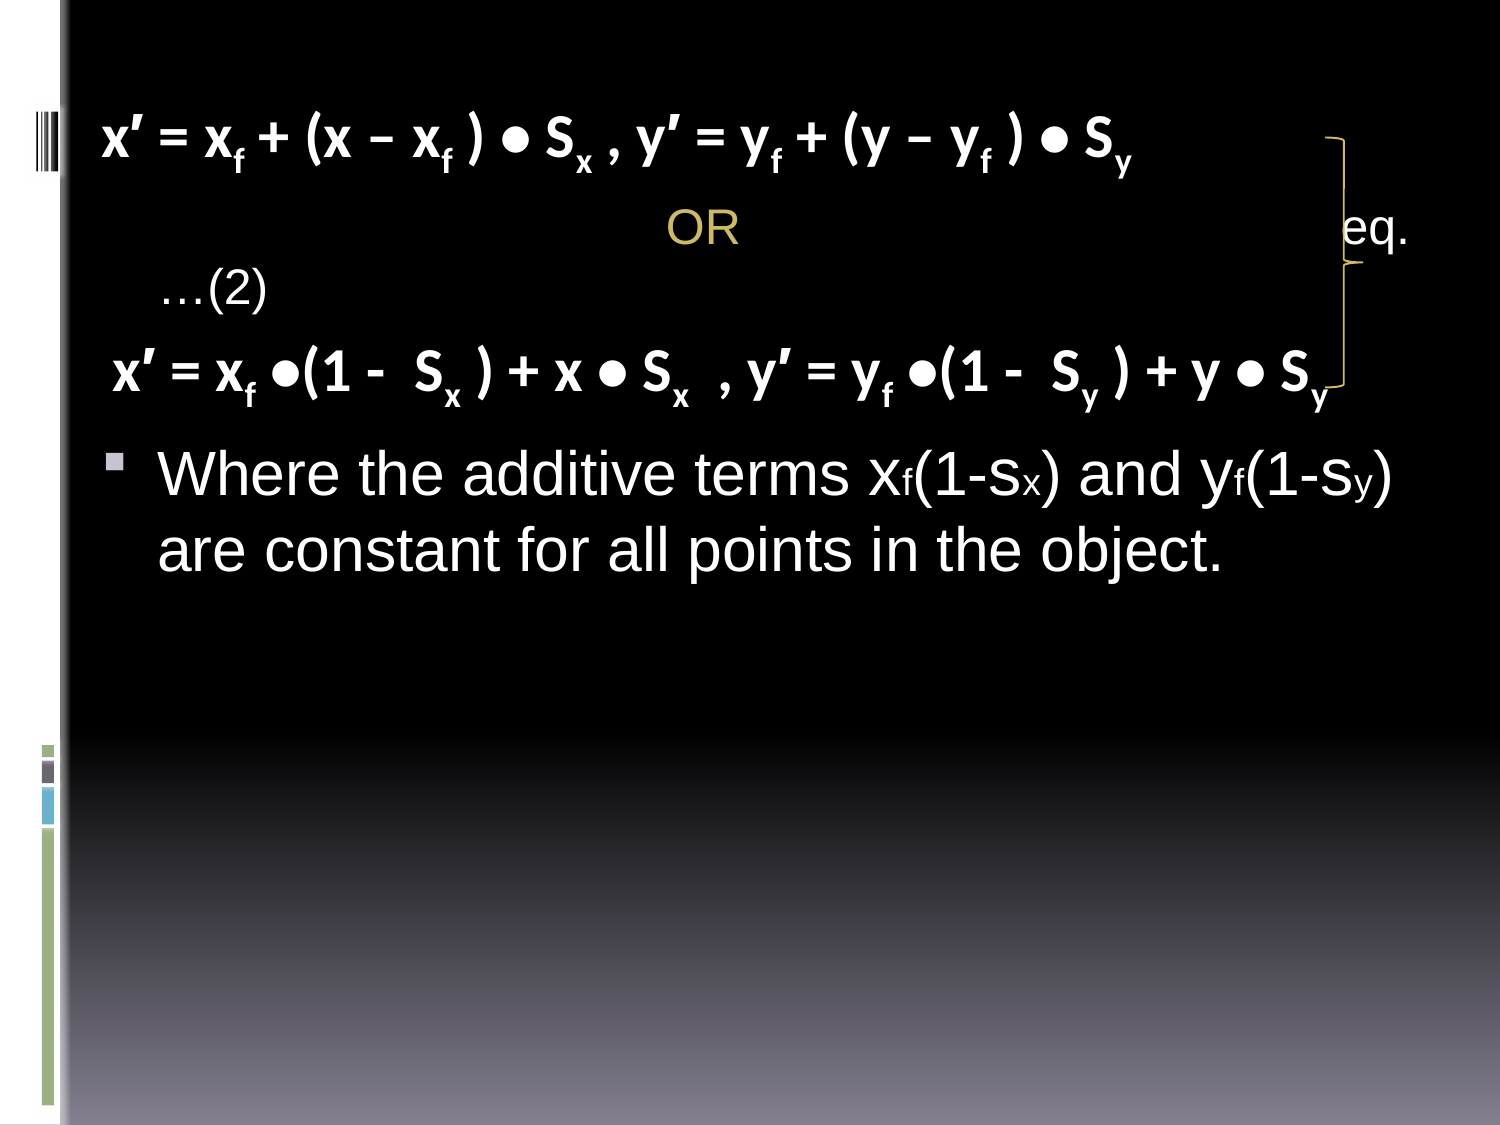

x′ = xf + (x – xf ) • Sx , y′ = yf + (y – yf ) • Sy
				   OR				      eq. …(2)
 x′ = xf •(1 -  Sx ) + x • Sx  , y′ = yf •(1 -  Sy ) + y • Sy
Where the additive terms xf(1-sx) and yf(1-sy) are constant for all points in the object.